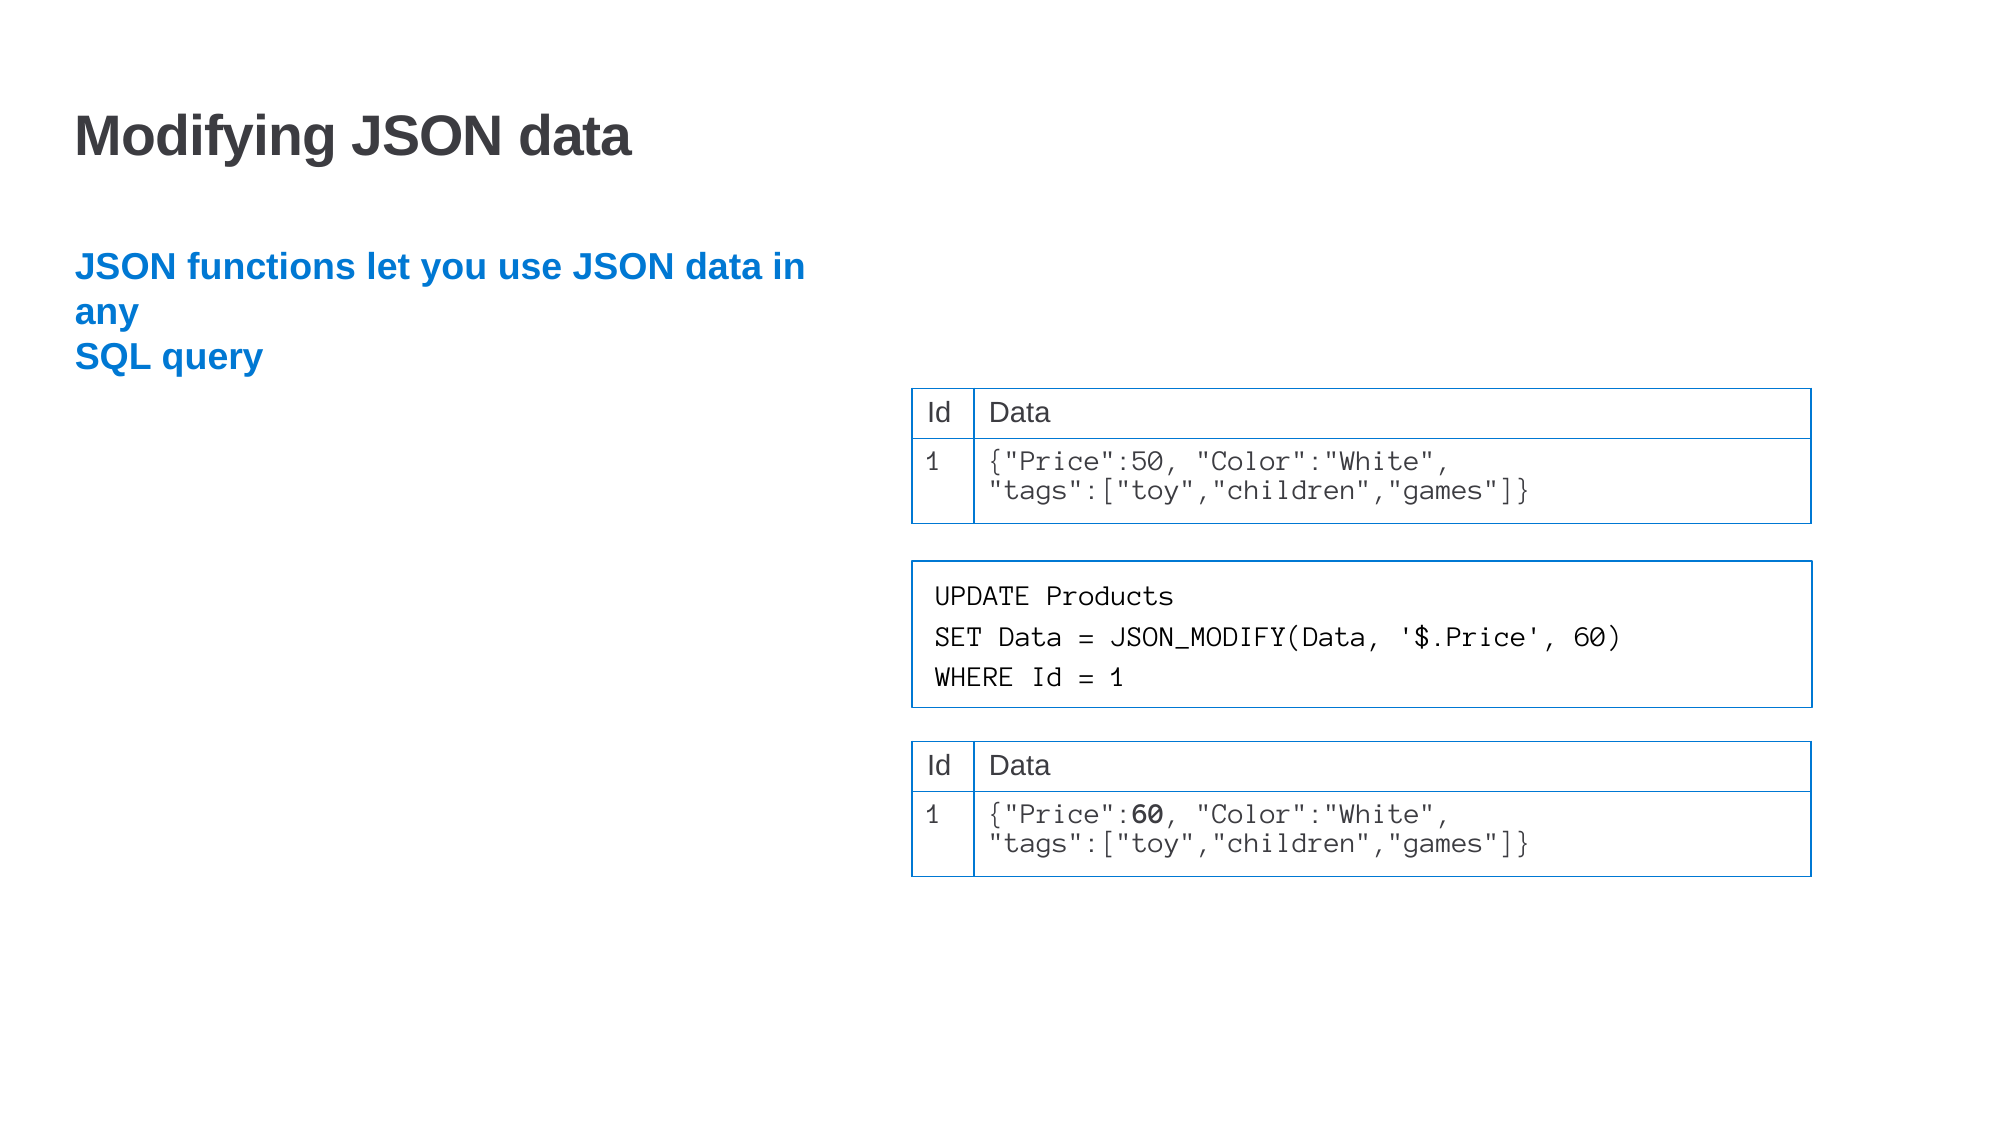

# Modifying JSON data
JSON functions let you use JSON data in any
SQL query
| Id | Data |
| --- | --- |
| 1 | {"Price":50, "Color":"White", "tags":["toy","children","games"]} |
UPDATE Products
SET Data = JSON_MODIFY(Data, '$.Price', 60)
WHERE Id = 1
| Id | Data |
| --- | --- |
| 1 | {"Price":60, "Color":"White", "tags":["toy","children","games"]} |